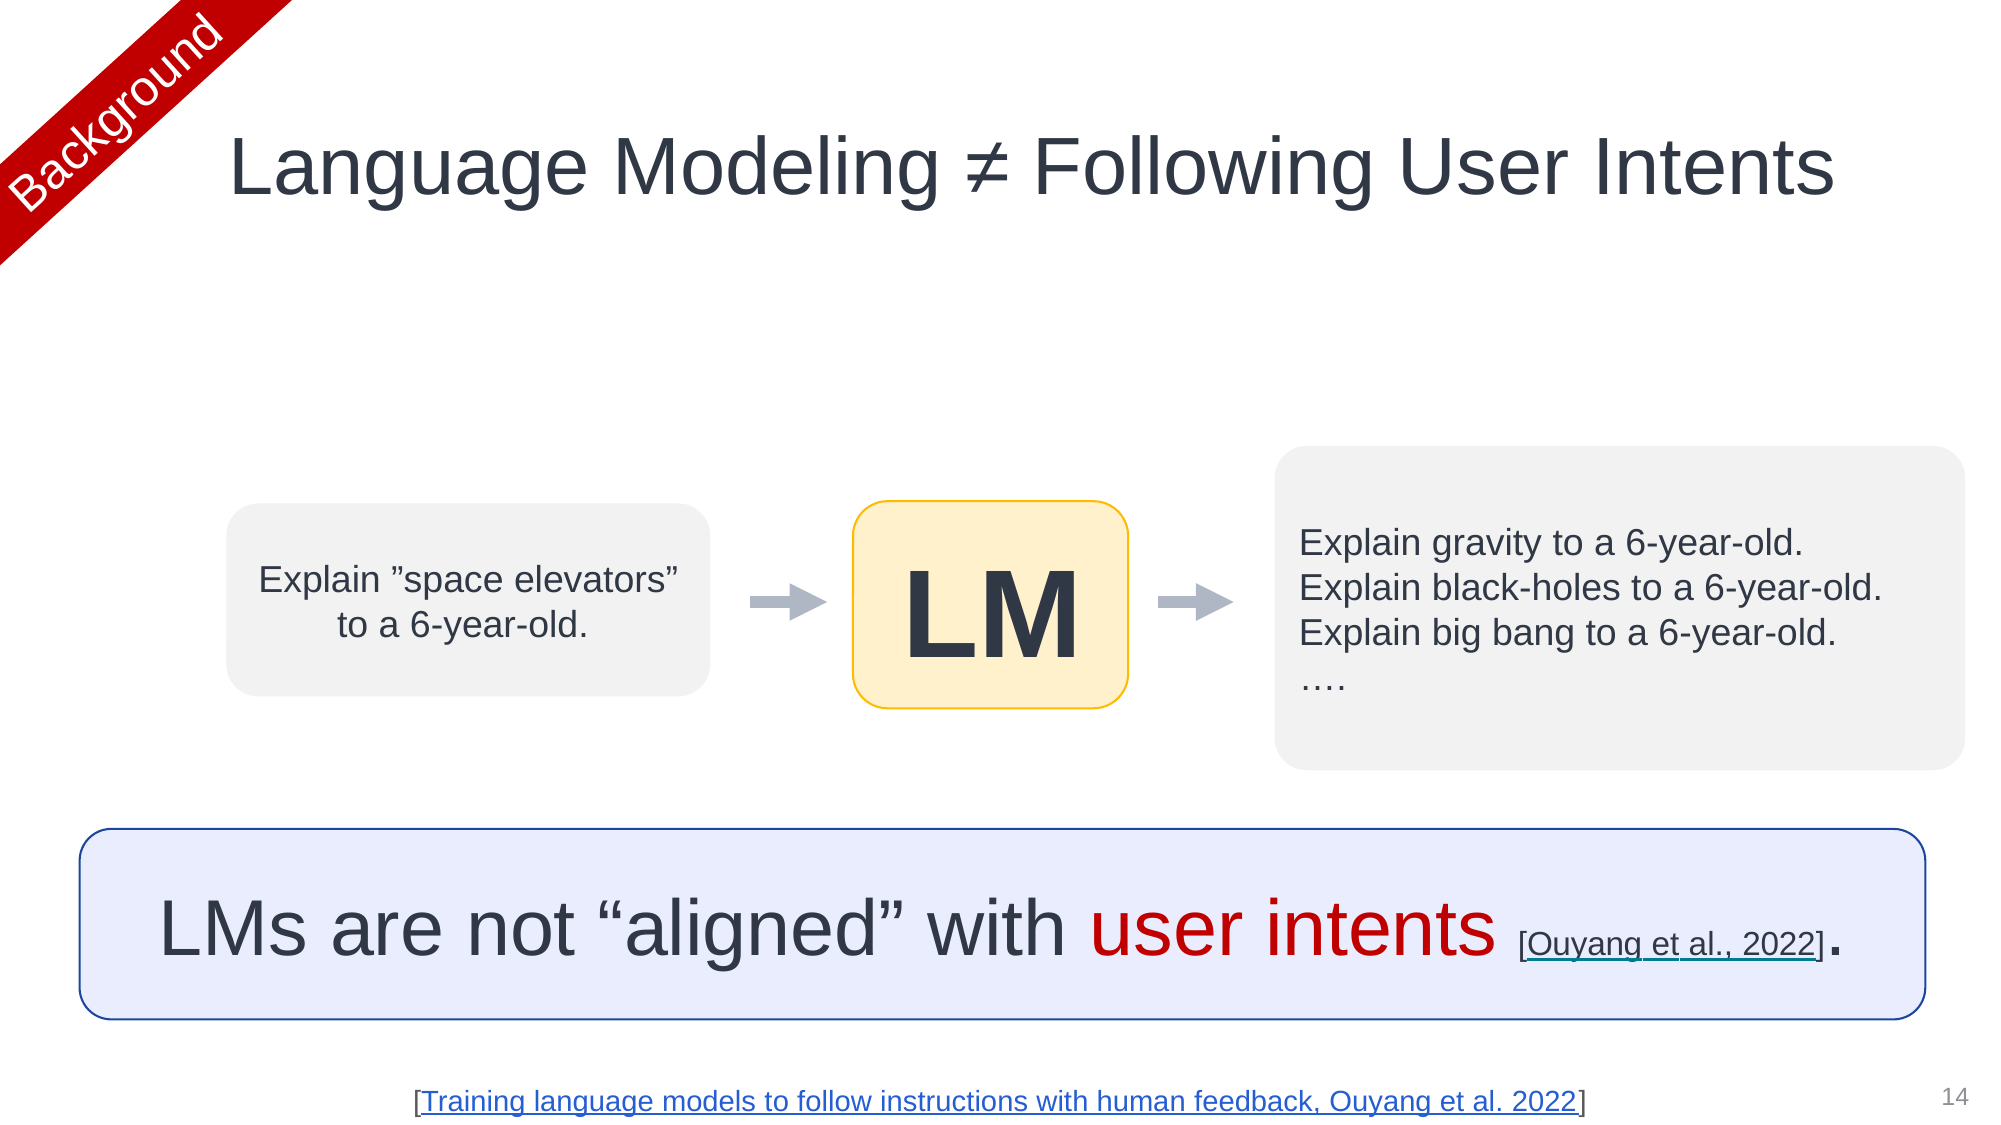

# Language Modeling ≠ Following User Intents
Background
Explain gravity to a 6-year-old.
Explain black-holes to a 6-year-old.
Explain big bang to a 6-year-old.
….

Explain ”space elevators” to a 6-year-old.
LM
LMs are not “aligned” with user intents [Ouyang et al., 2022].
14
[Training language models to follow instructions with human feedback, Ouyang et al. 2022]